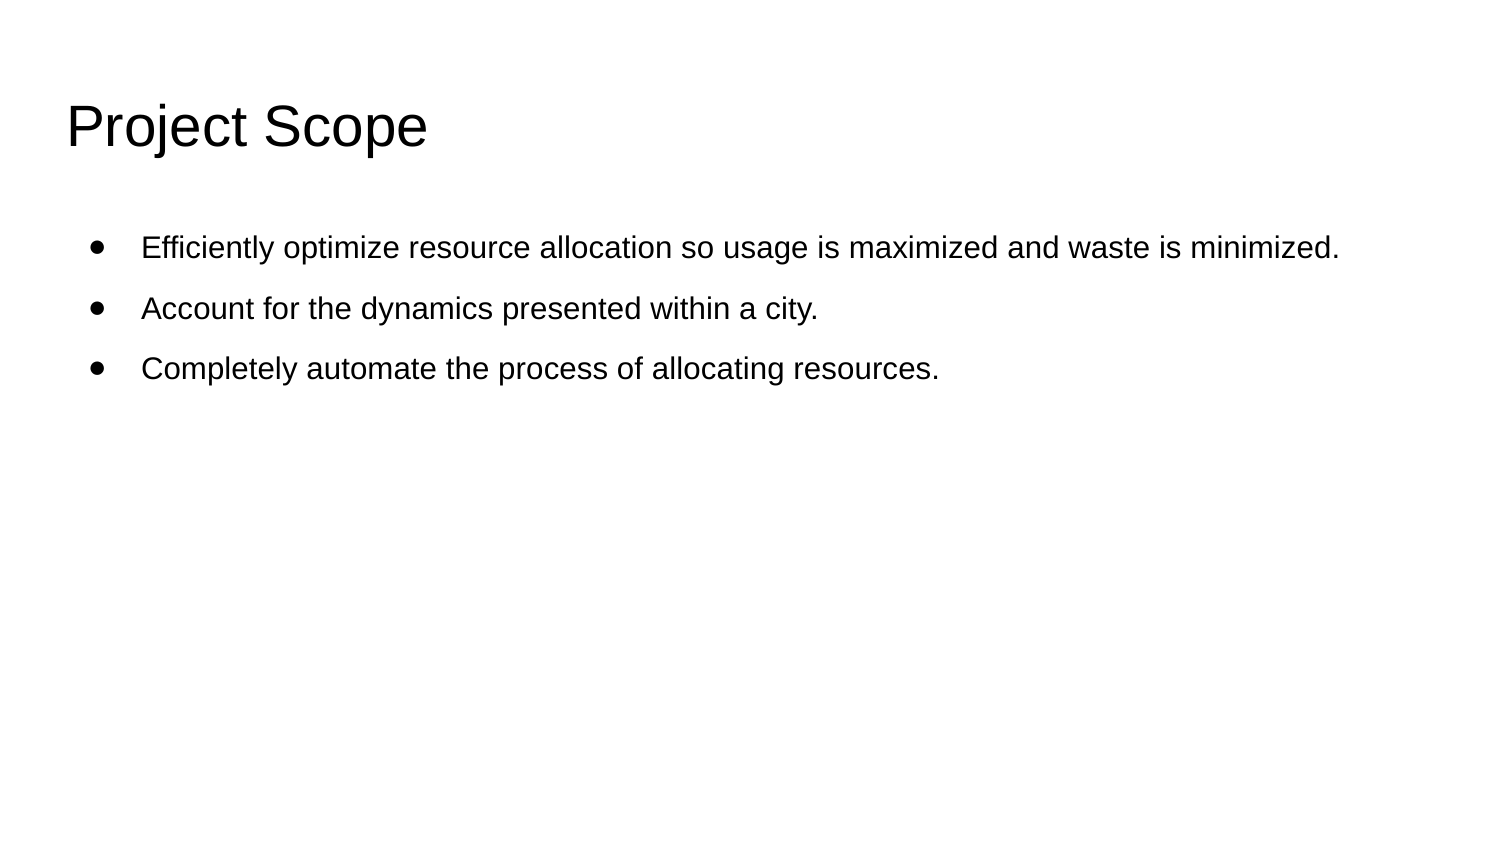

# Project Scope
Efficiently optimize resource allocation so usage is maximized and waste is minimized.
Account for the dynamics presented within a city.
Completely automate the process of allocating resources.